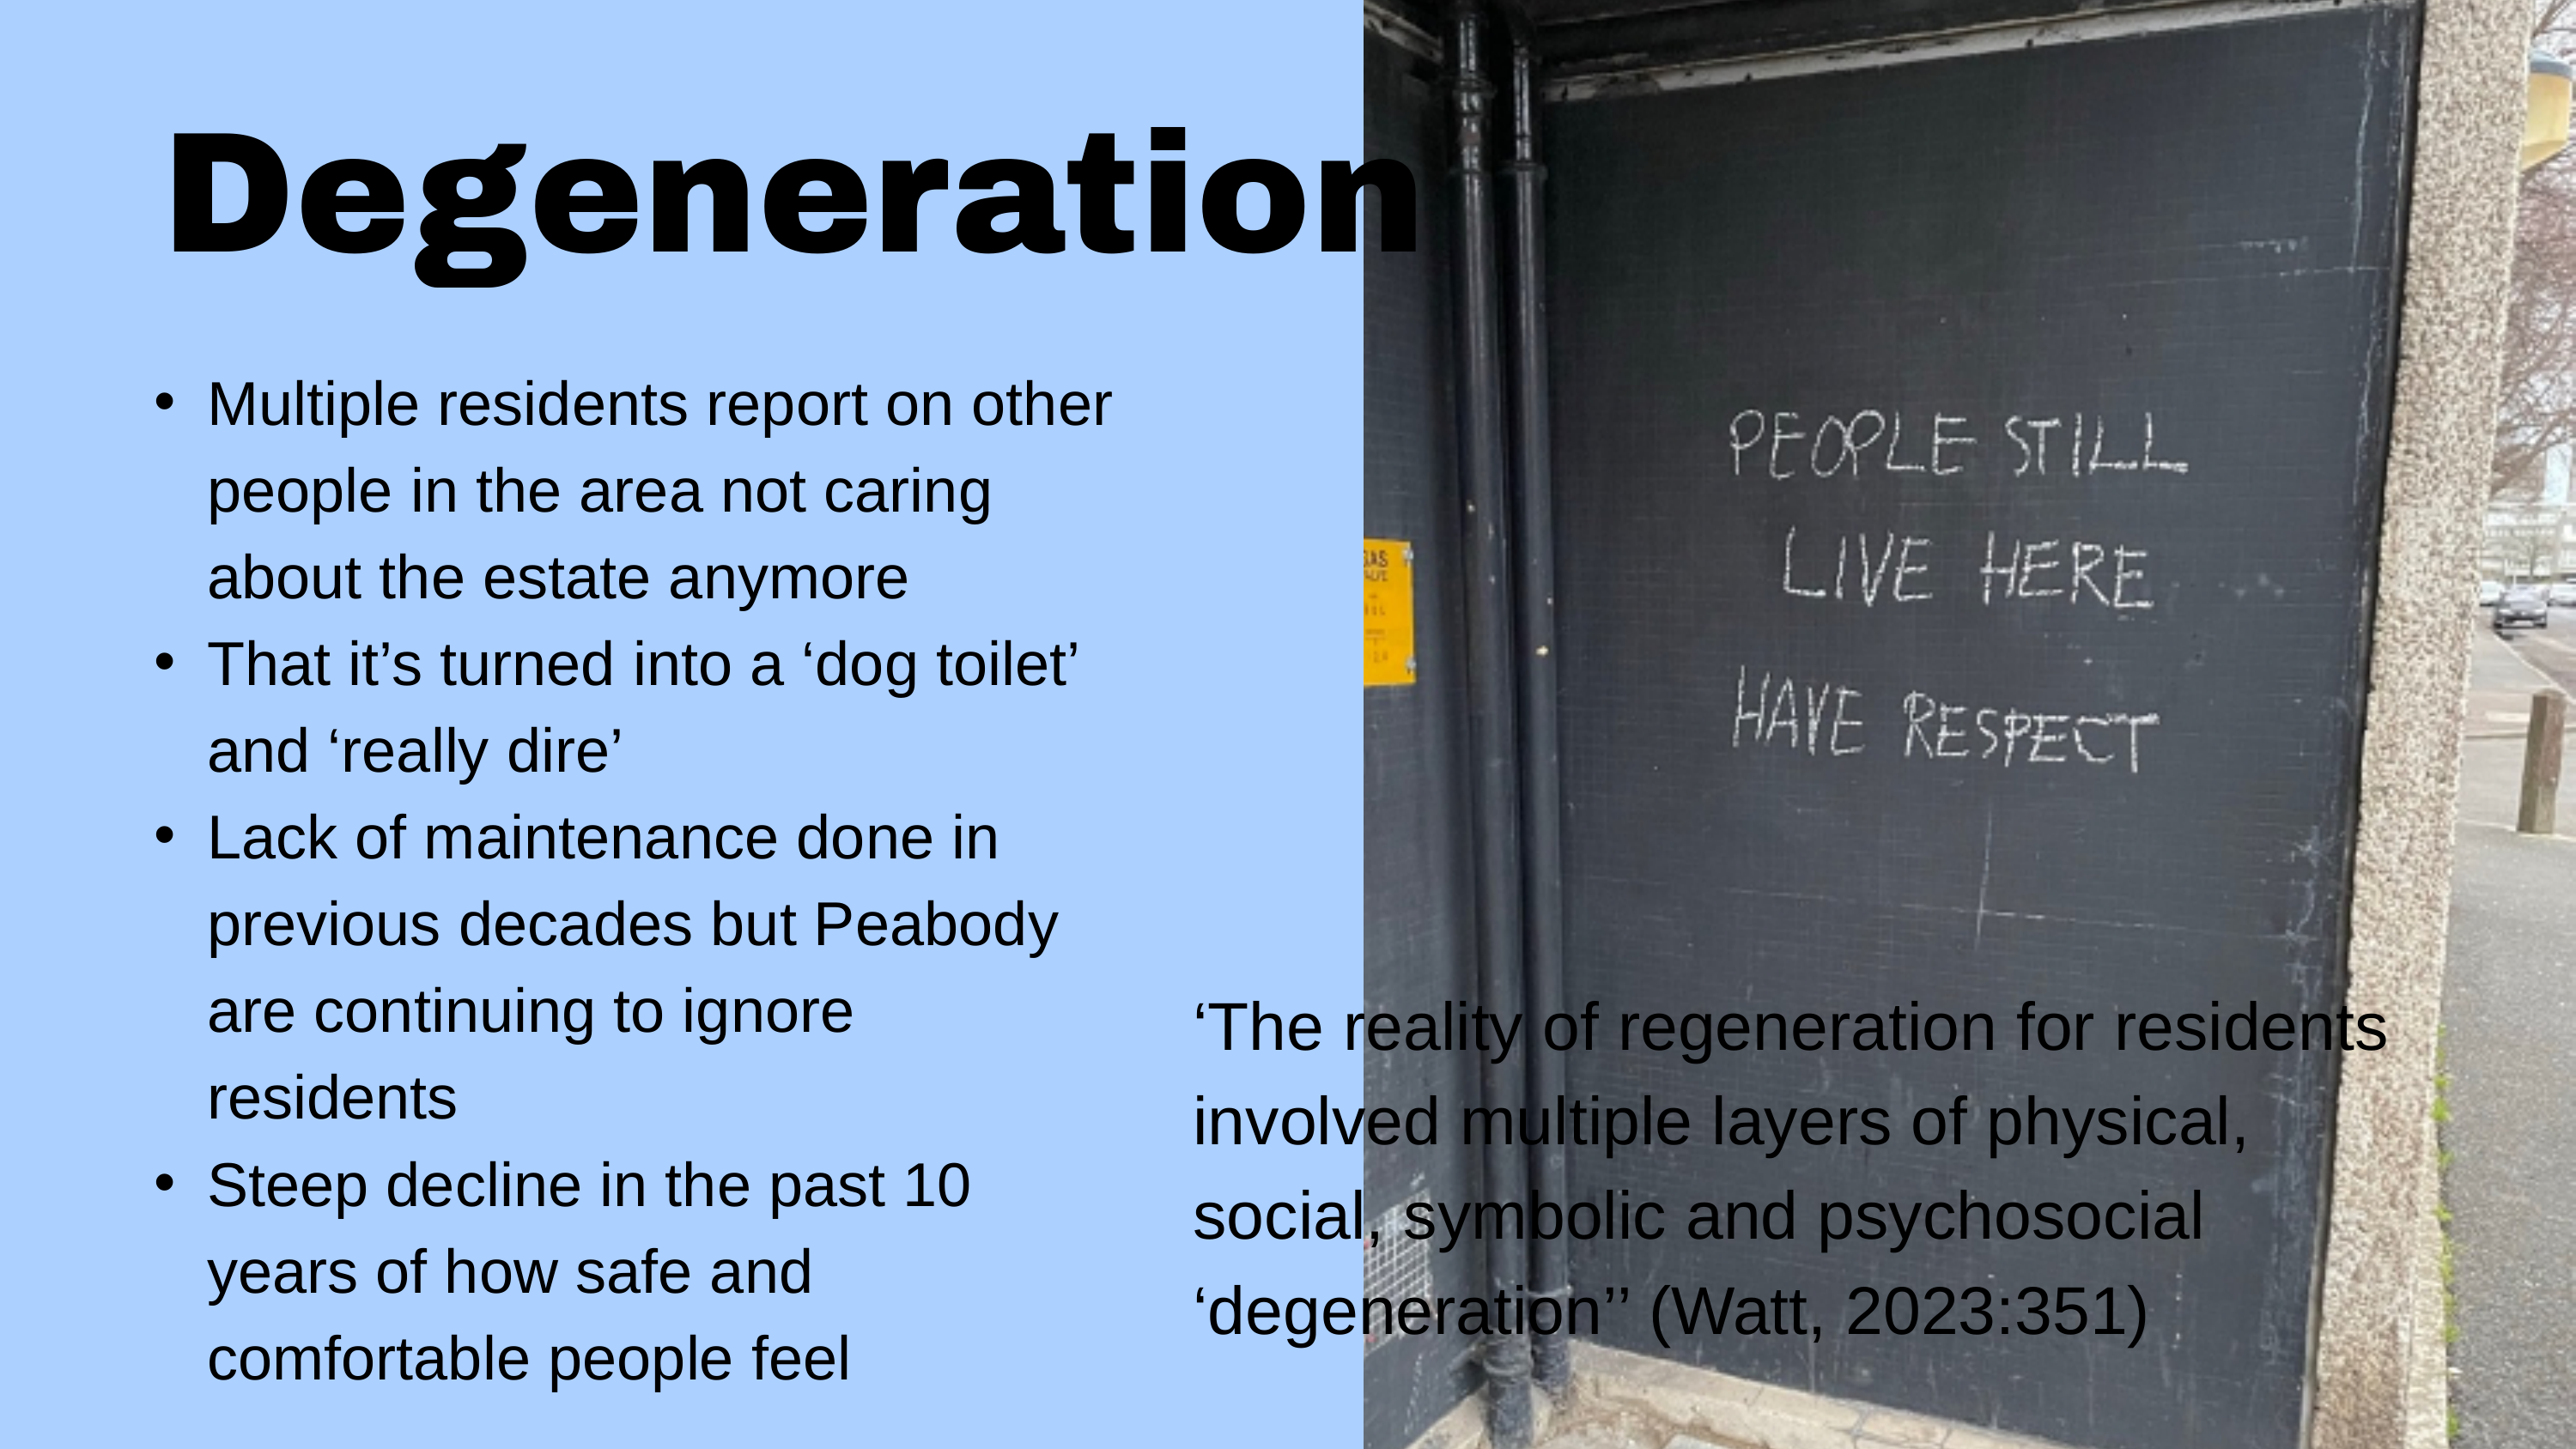

Degeneration
Multiple residents report on other people in the area not caring about the estate anymore
That it’s turned into a ‘dog toilet’ and ‘really dire’
Lack of maintenance done in previous decades but Peabody are continuing to ignore residents
Steep decline in the past 10 years of how safe and comfortable people feel
‘The reality of regeneration for residents involved multiple layers of physical, social, symbolic and psychosocial ‘degeneration’’ (Watt, 2023:351)